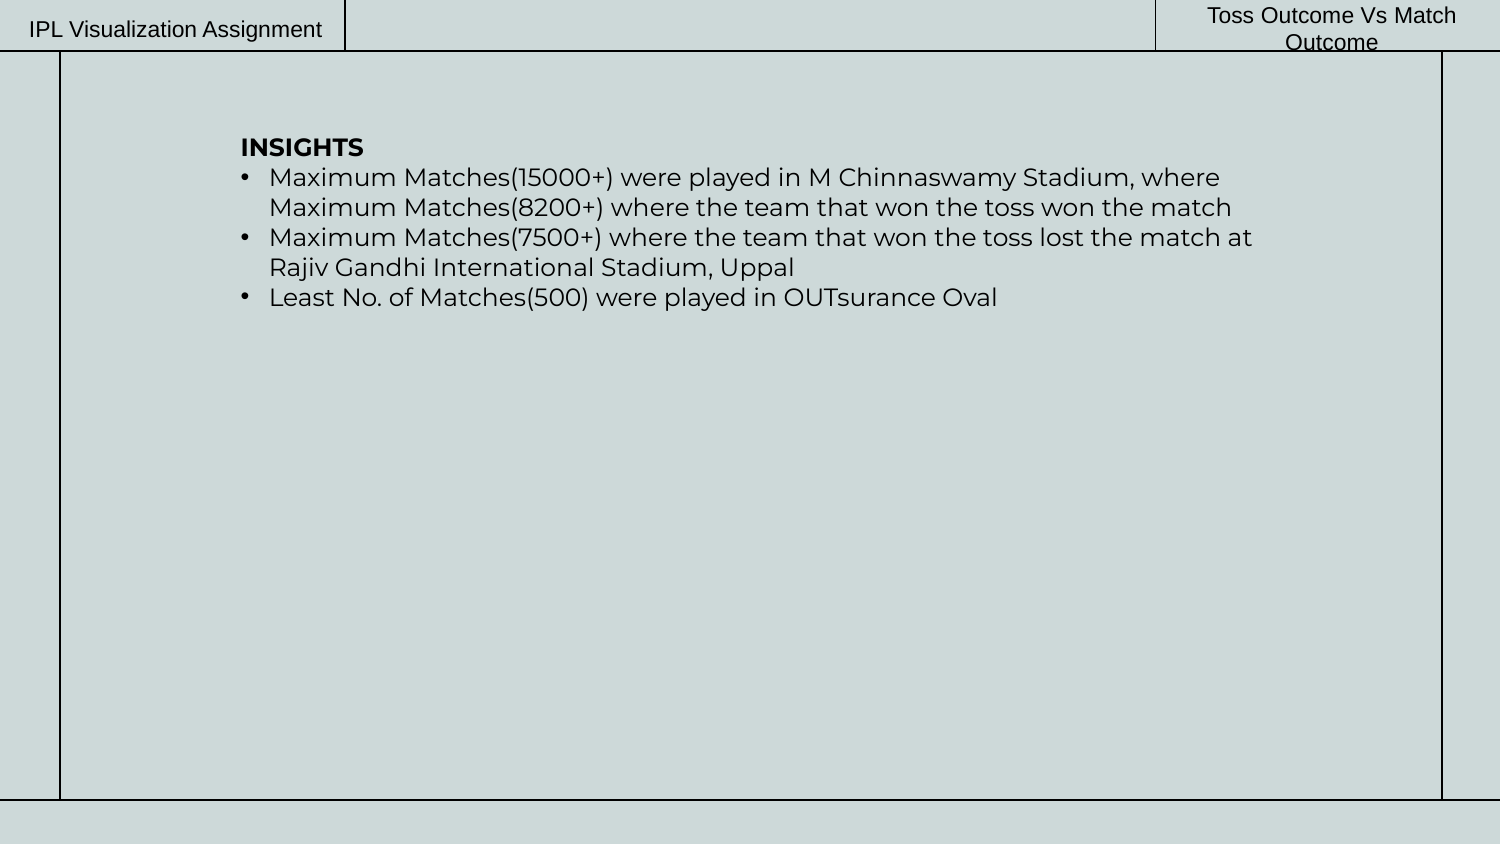

Toss Outcome Vs Match Outcome
IPL Visualization Assignment
INSIGHTS
Maximum Matches(15000+) were played in M Chinnaswamy Stadium, where Maximum Matches(8200+) where the team that won the toss won the match
Maximum Matches(7500+) where the team that won the toss lost the match at Rajiv Gandhi International Stadium, Uppal
Least No. of Matches(500) were played in OUTsurance Oval